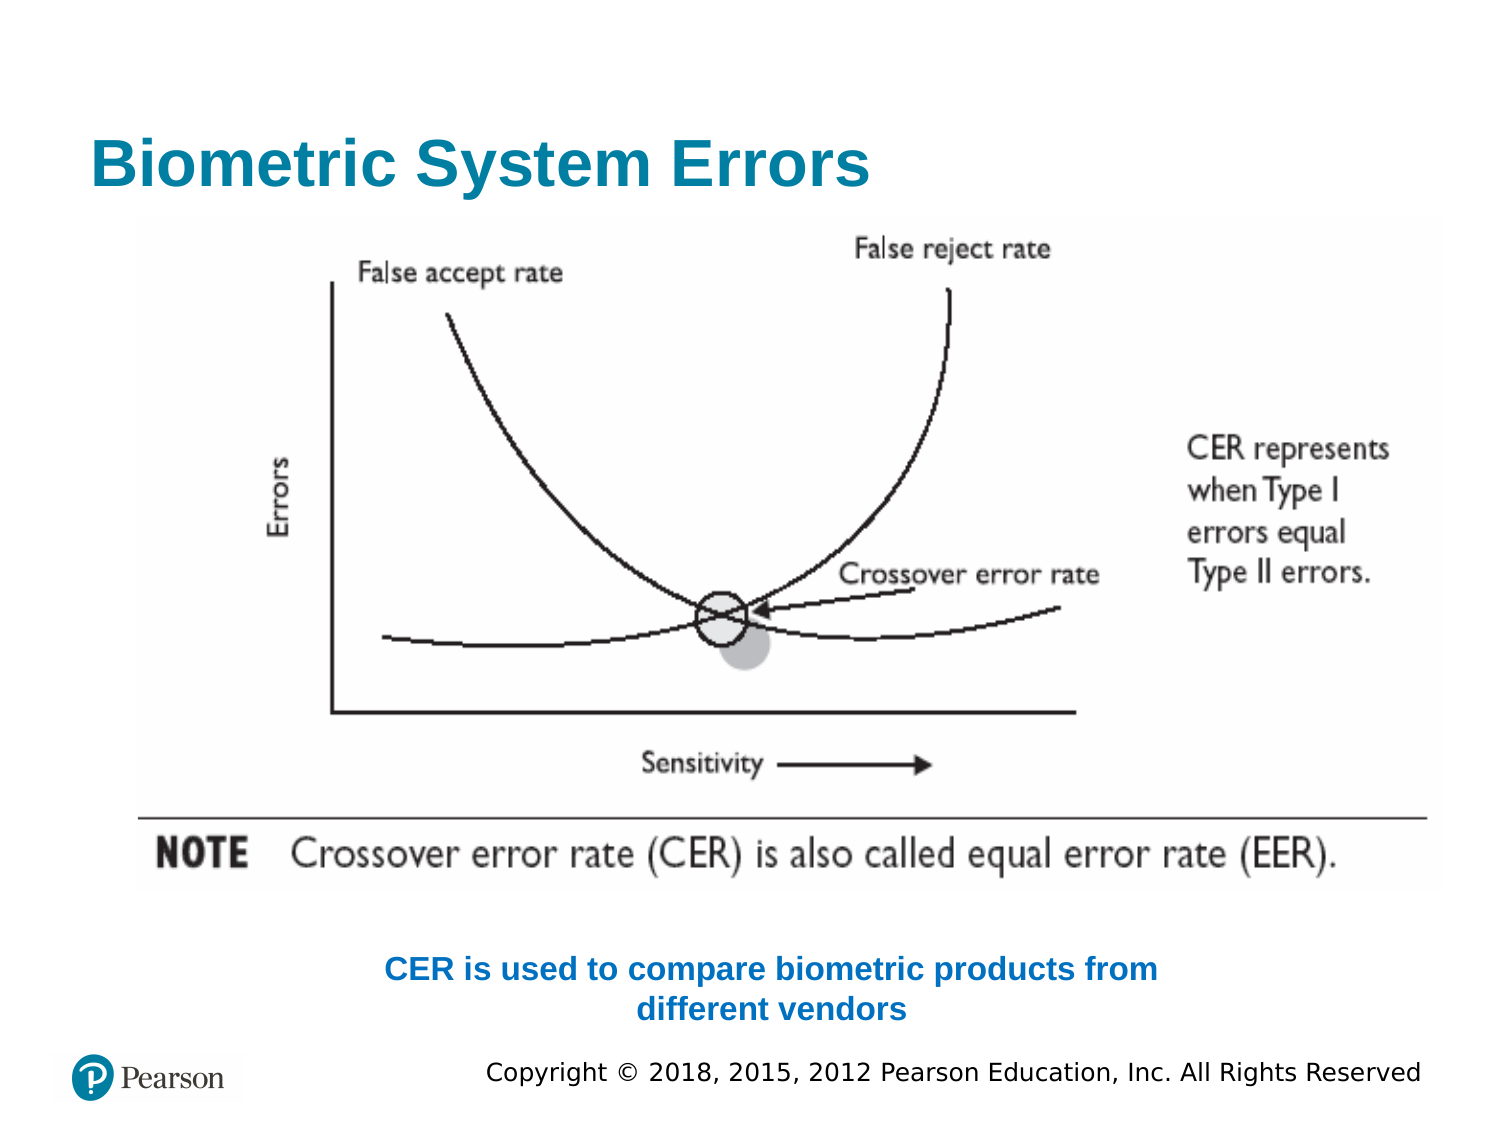

# Biometric System Errors

CER is used to compare biometric products from different vendors